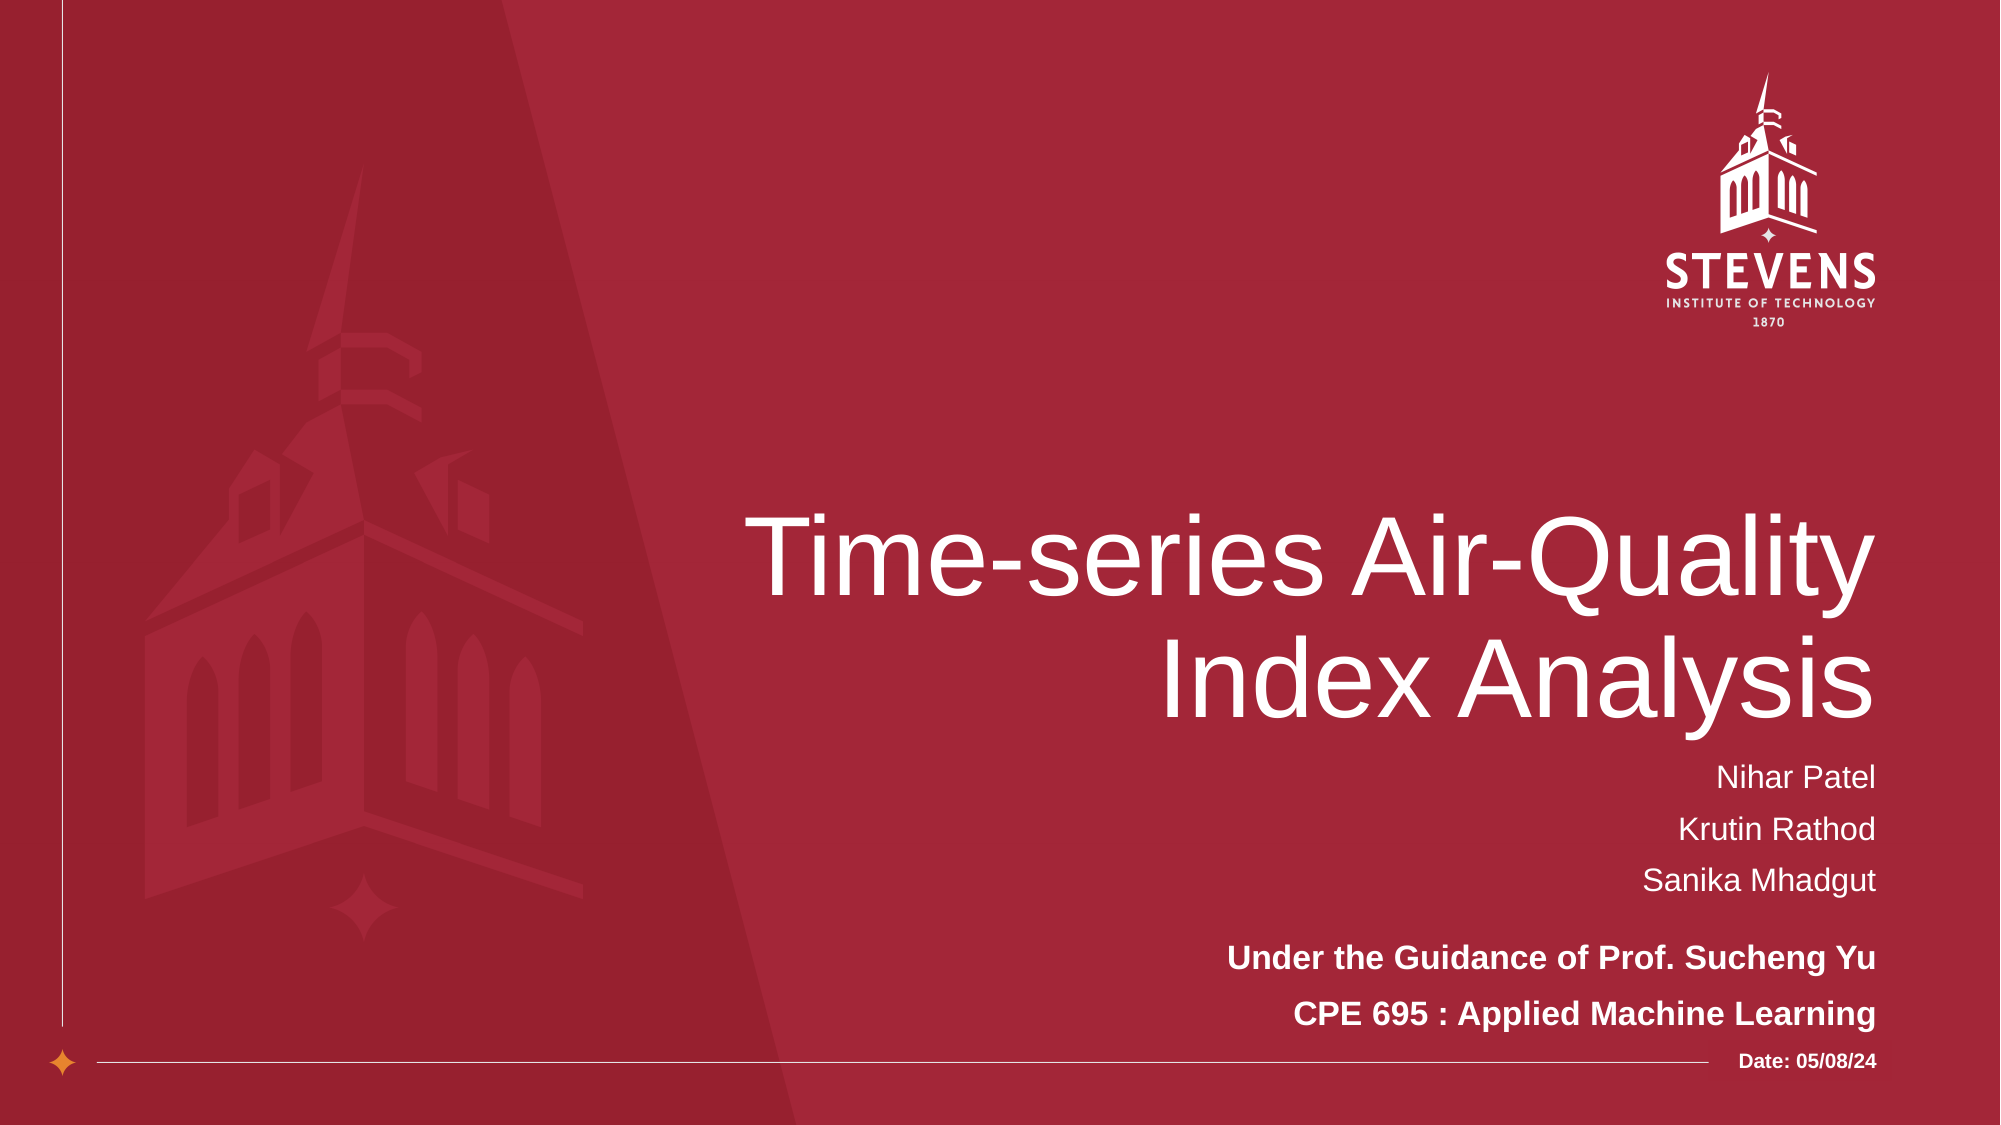

# Time-series Air-Quality Index Analysis
Nihar Patel
Krutin Rathod
Sanika Mhadgut
Under the Guidance of Prof. Sucheng Yu
CPE 695 : Applied Machine Learning
Date: 05/08/24